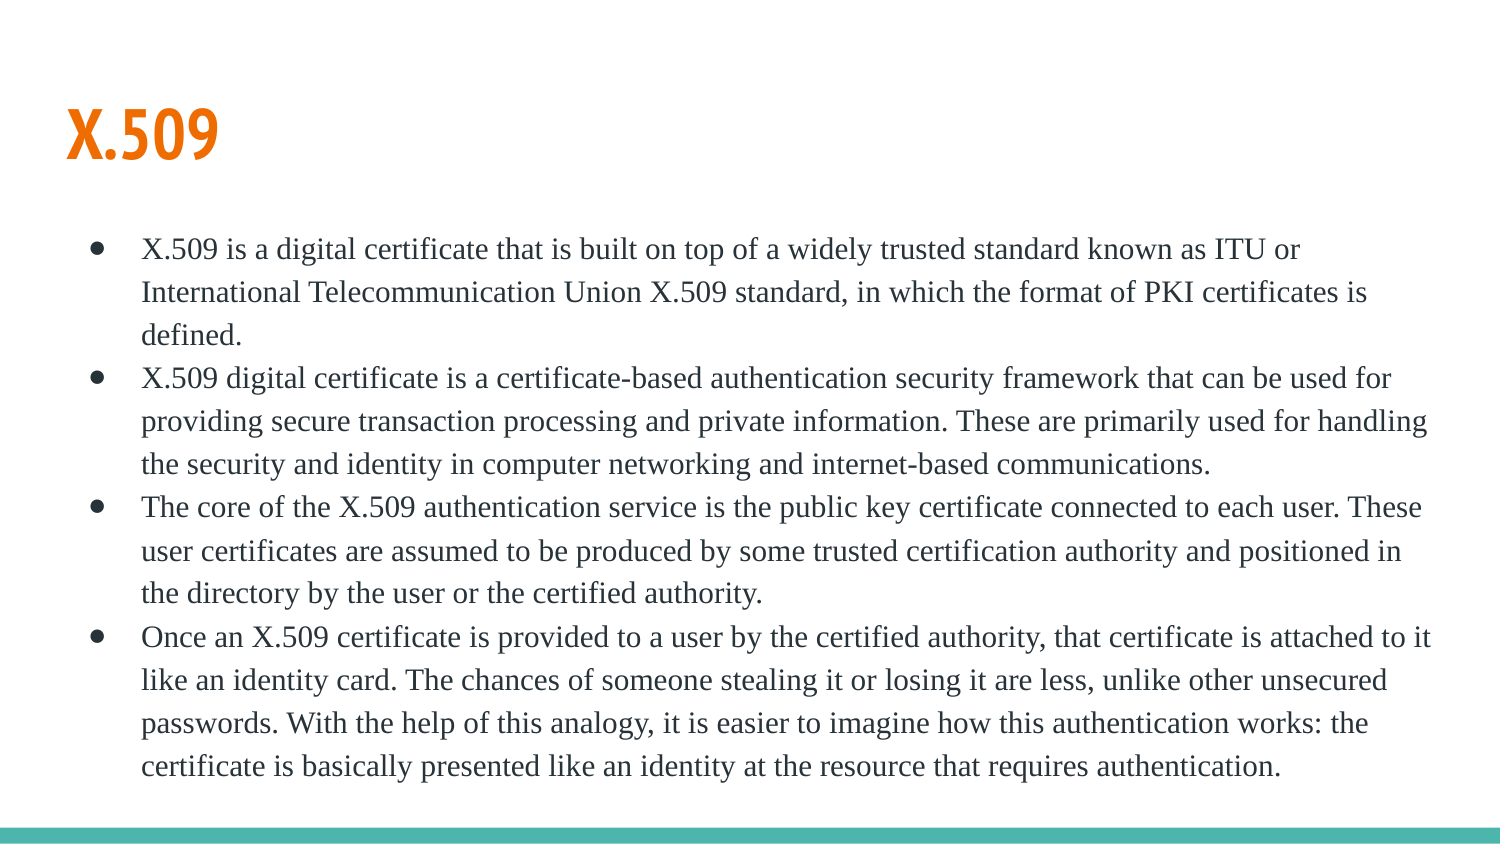

# X.509
X.509 is a digital certificate that is built on top of a widely trusted standard known as ITU or International Telecommunication Union X.509 standard, in which the format of PKI certificates is defined.
X.509 digital certificate is a certificate-based authentication security framework that can be used for providing secure transaction processing and private information. These are primarily used for handling the security and identity in computer networking and internet-based communications.
The core of the X.509 authentication service is the public key certificate connected to each user. These user certificates are assumed to be produced by some trusted certification authority and positioned in the directory by the user or the certified authority.
Once an X.509 certificate is provided to a user by the certified authority, that certificate is attached to it like an identity card. The chances of someone stealing it or losing it are less, unlike other unsecured passwords. With the help of this analogy, it is easier to imagine how this authentication works: the certificate is basically presented like an identity at the resource that requires authentication.